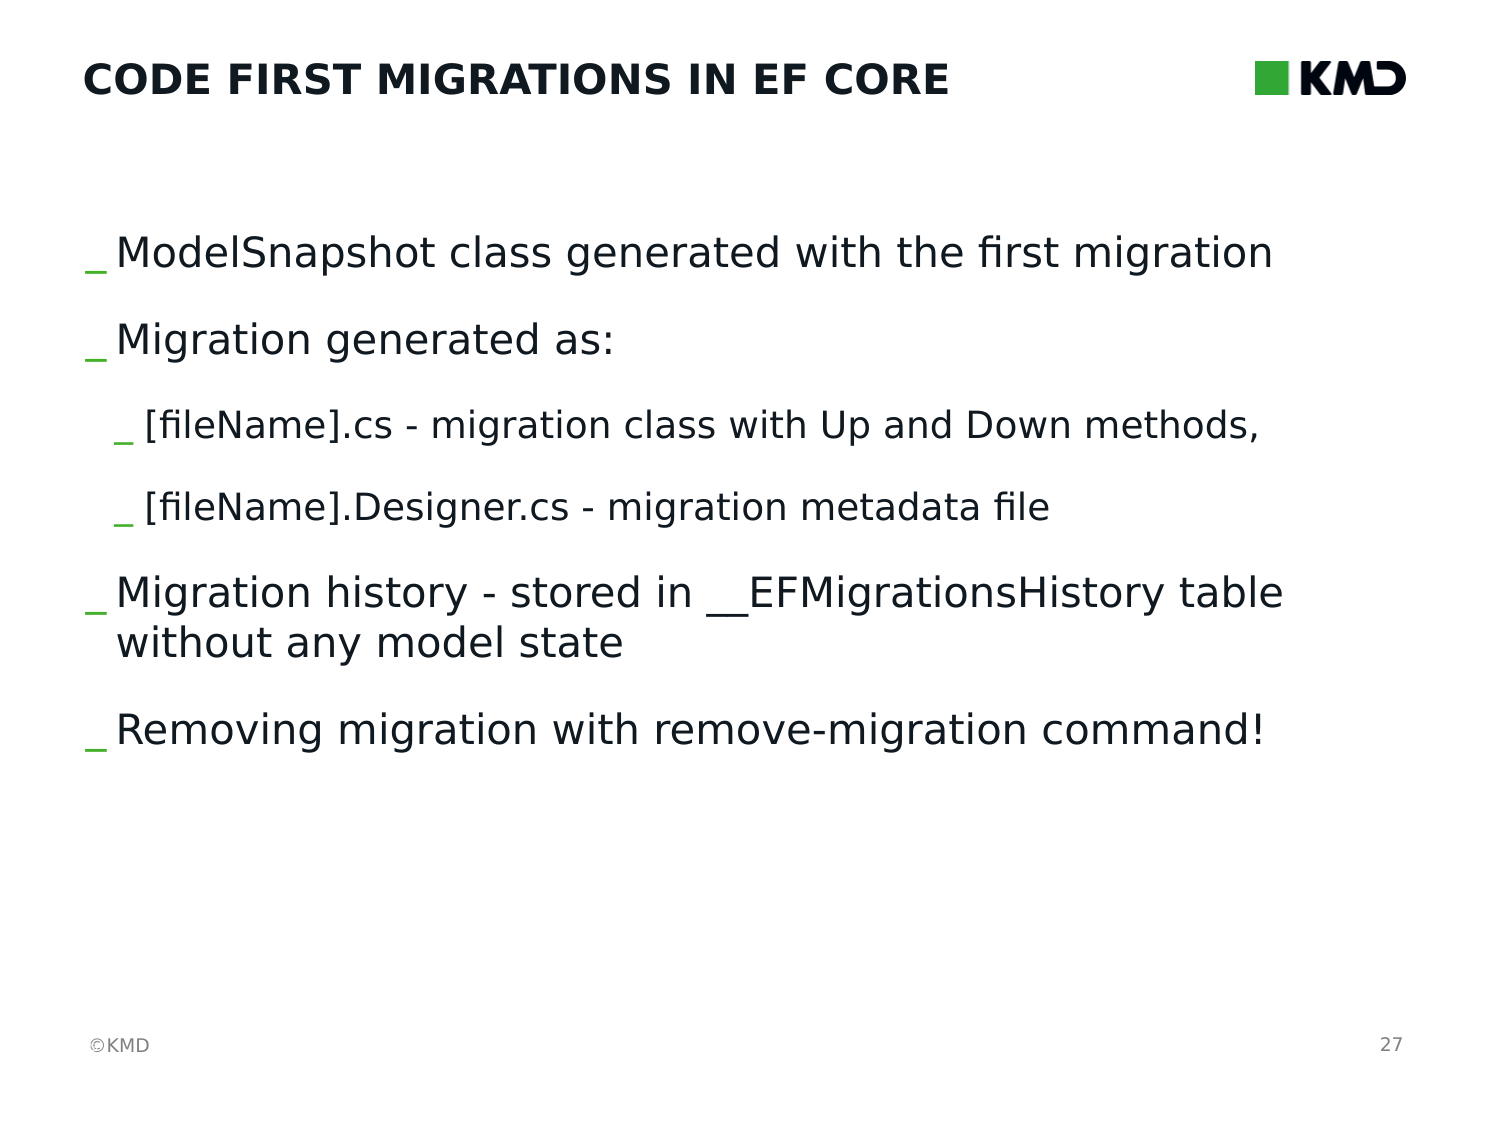

# CODE FIRST migrations in ef core
ModelSnapshot class generated with the first migration
Migration generated as:
[fileName].cs - migration class with Up and Down methods,
[fileName].Designer.cs - migration metadata file
Migration history - stored in __EFMigrationsHistory table without any model state
Removing migration with remove-migration command!
27